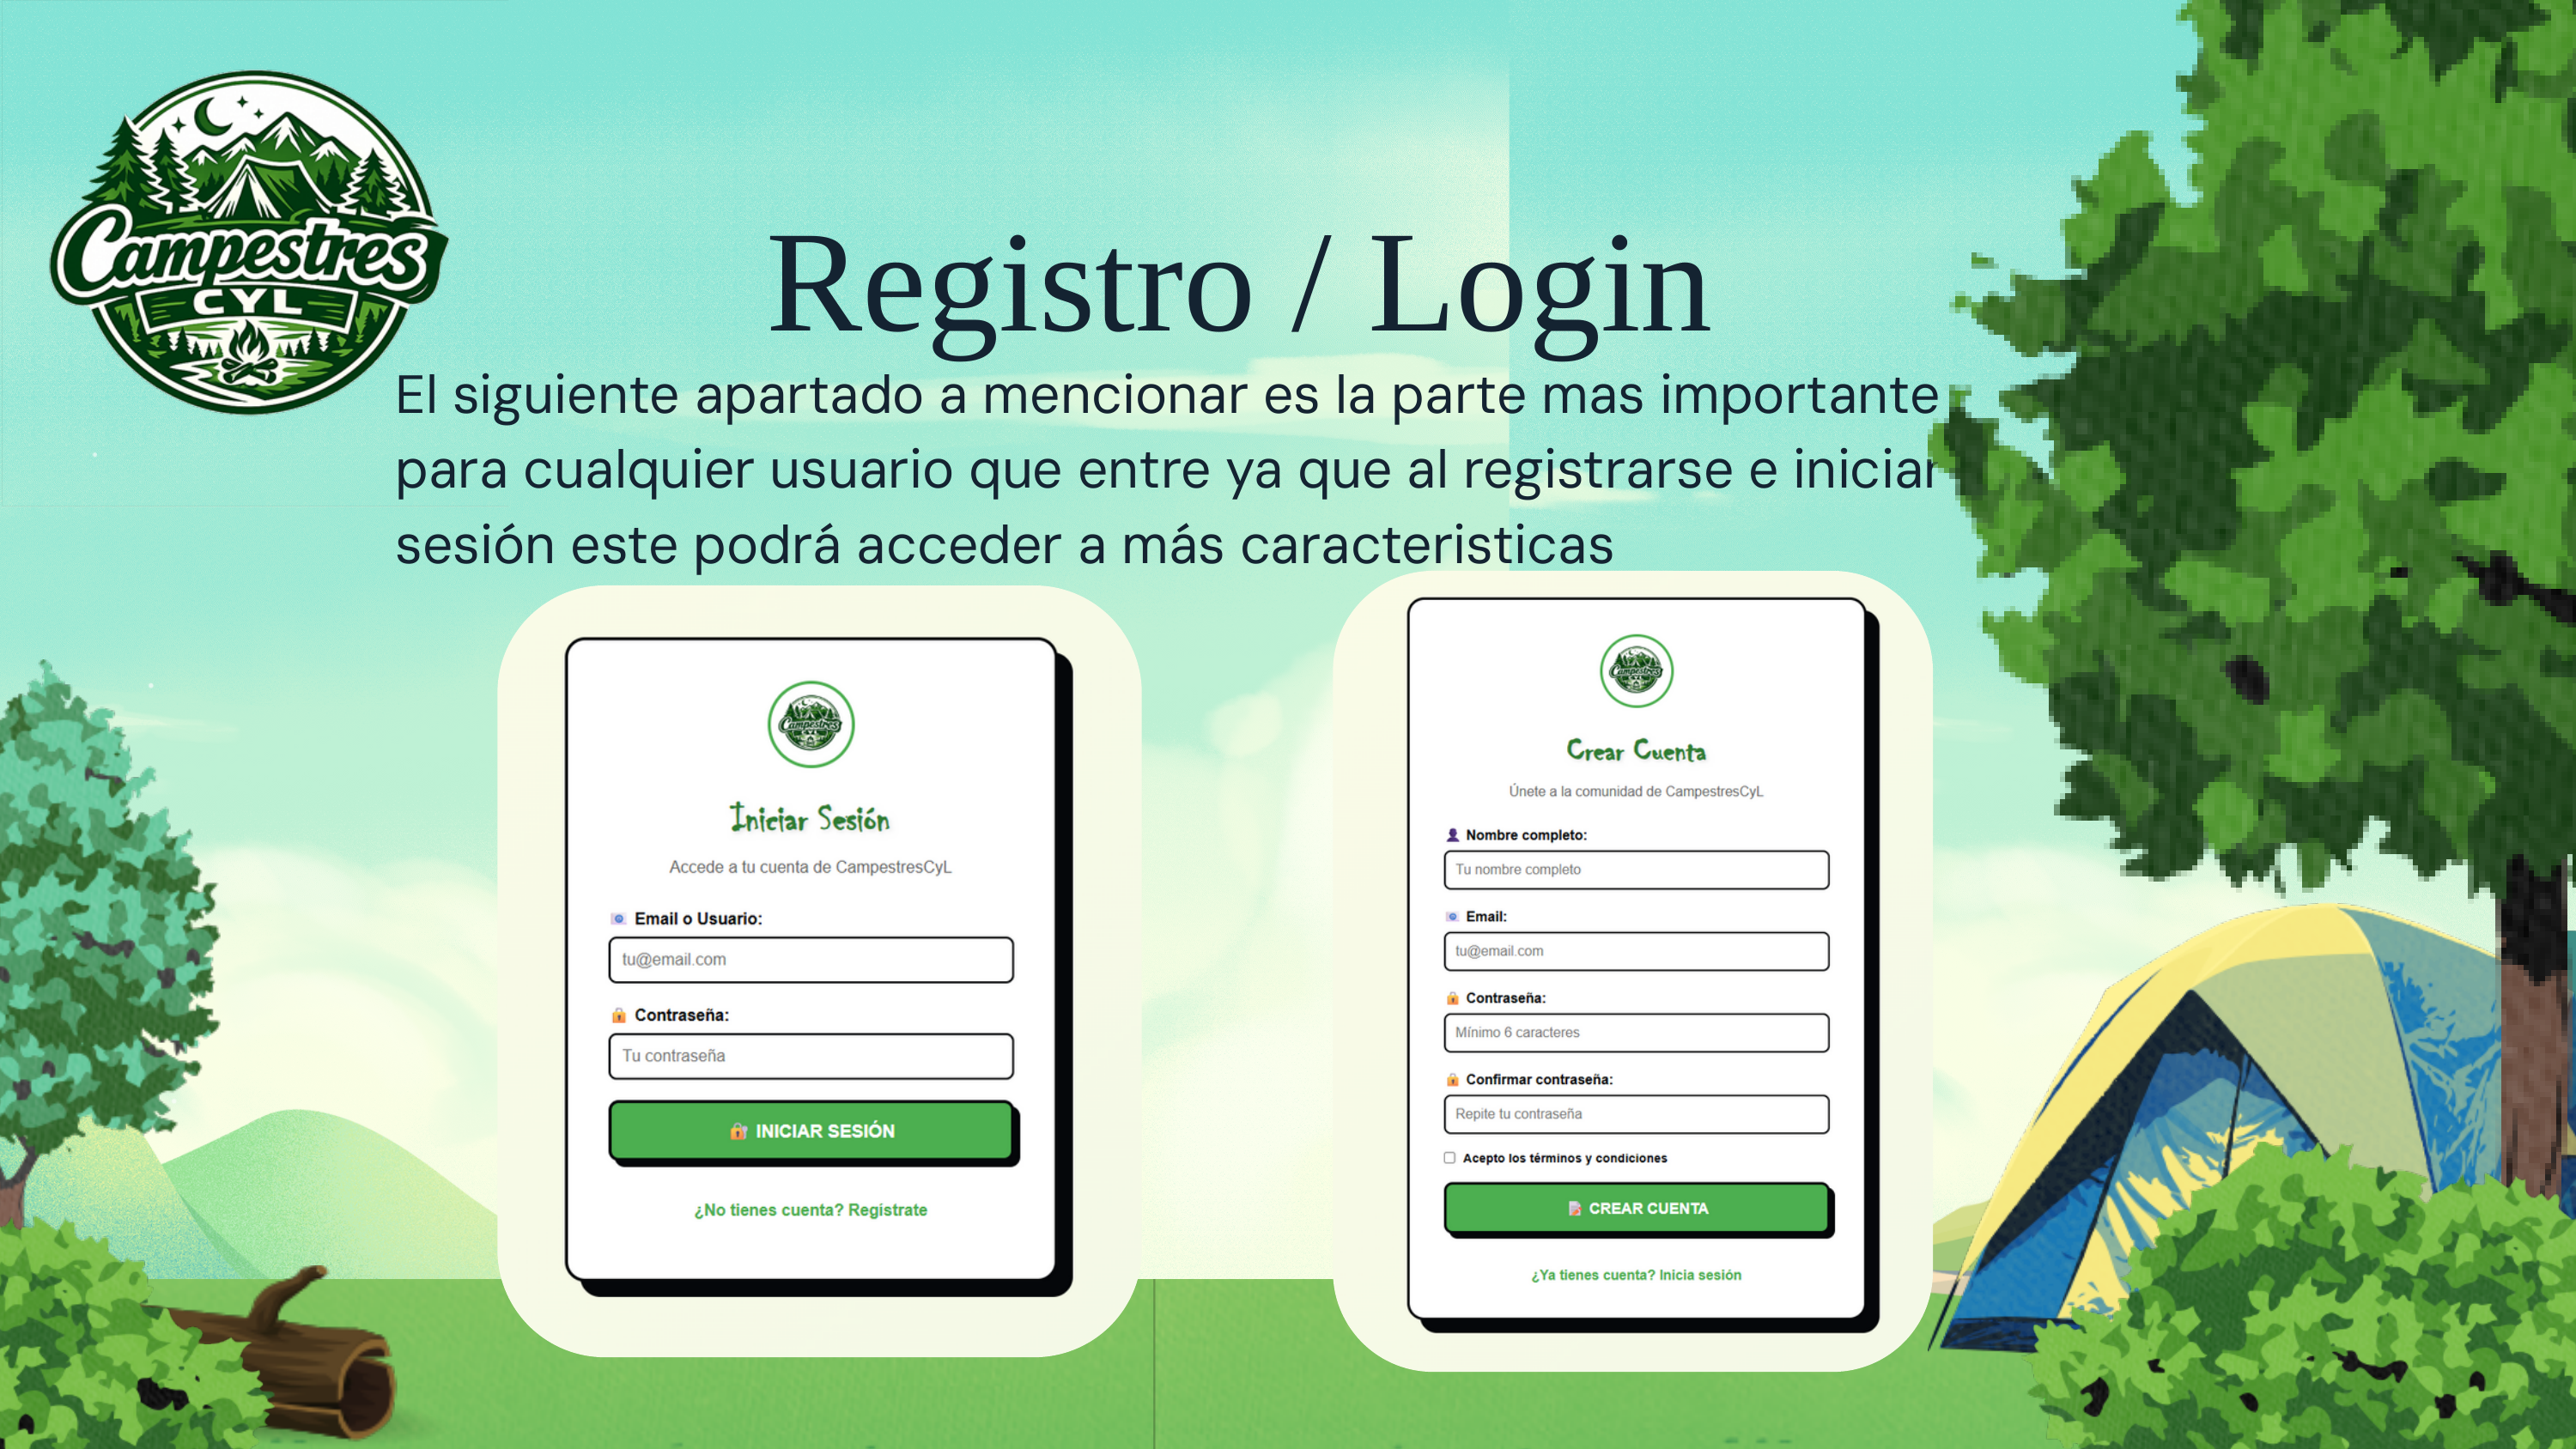

Registro / Login
El siguiente apartado a mencionar es la parte mas importante
para cualquier usuario que entre ya que al registrarse e iniciar
sesión este podrá acceder a más caracteristicas